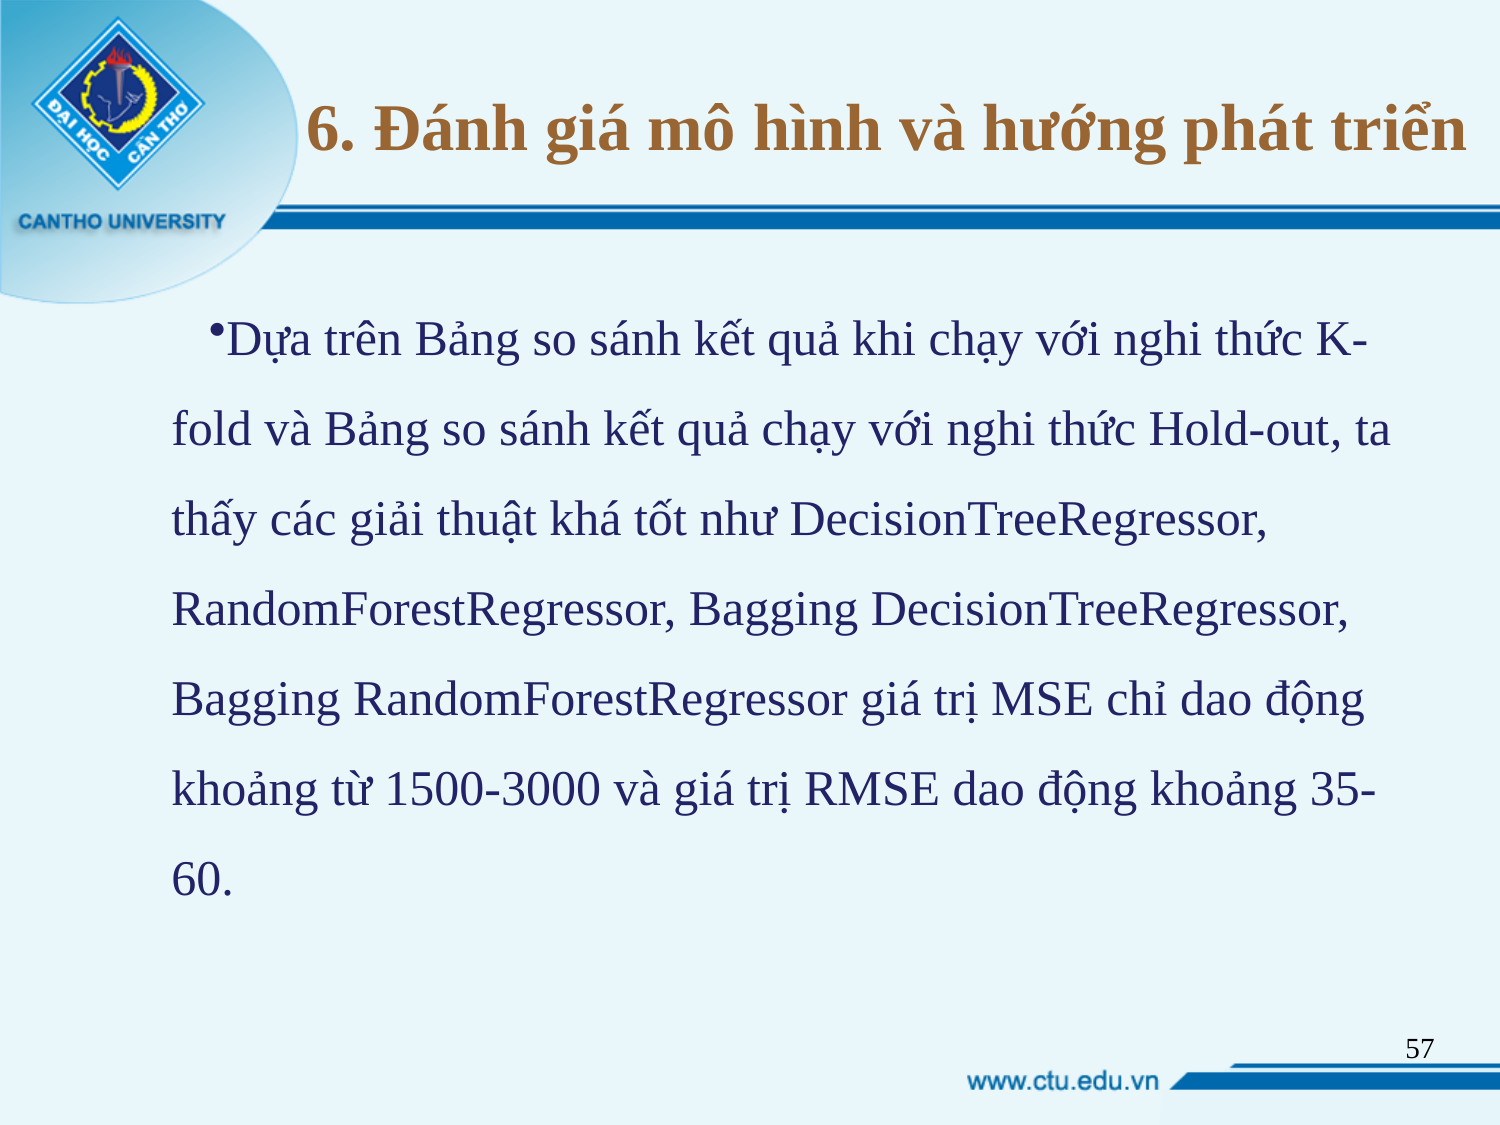

# 6. Đánh giá mô hình và hướng phát triển
Dựa trên Bảng so sánh kết quả khi chạy với nghi thức K-fold và Bảng so sánh kết quả chạy với nghi thức Hold-out, ta thấy các giải thuật khá tốt như DecisionTreeRegressor, RandomForestRegressor, Bagging DecisionTreeRegressor, Bagging RandomForestRegressor giá trị MSE chỉ dao động khoảng từ 1500-3000 và giá trị RMSE dao động khoảng 35-60.
57